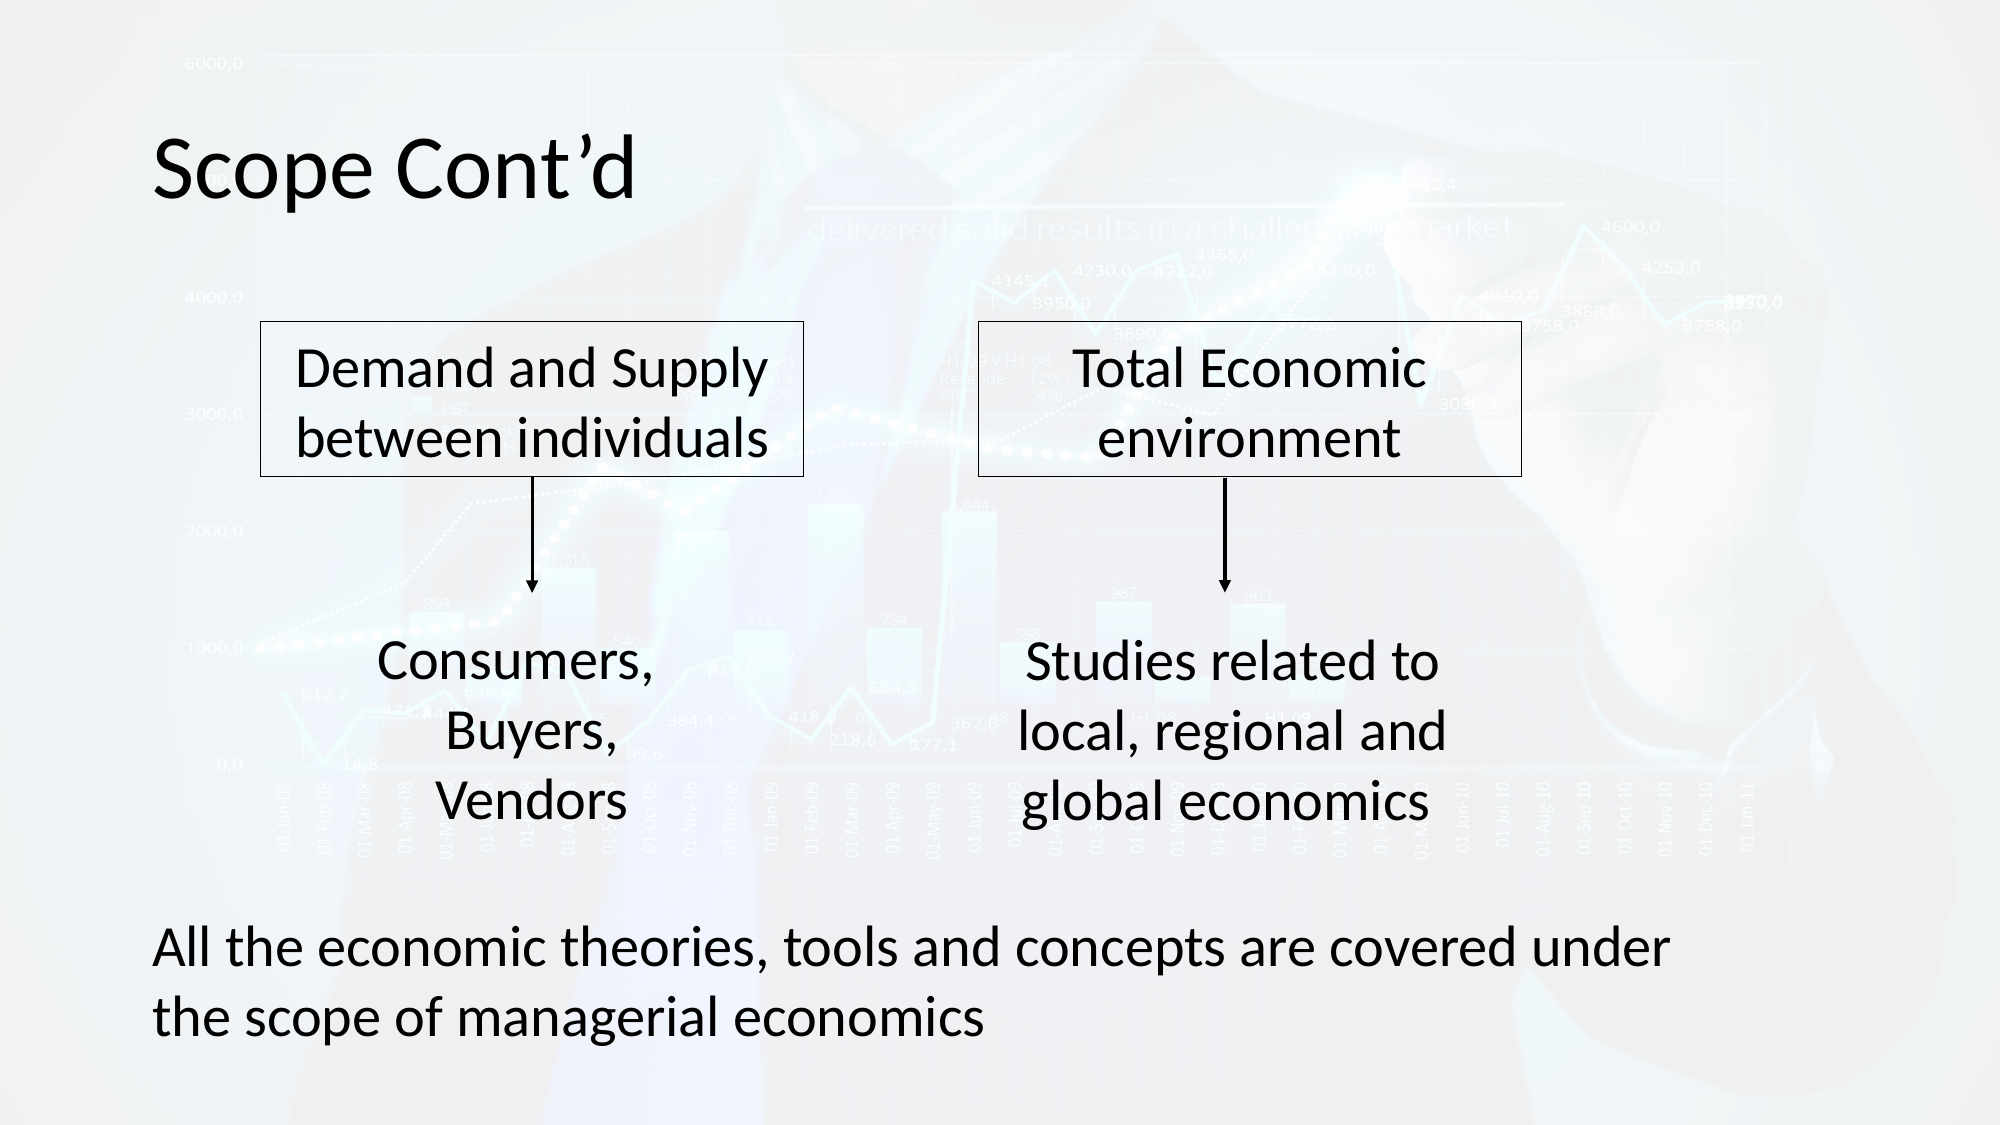

# Scope Cont’d
Demand and Supply between individuals
Total Economic environment
Consumers,
Buyers,
Vendors
Studies related to local, regional and global economics
All the economic theories, tools and concepts are covered under the scope of managerial economics